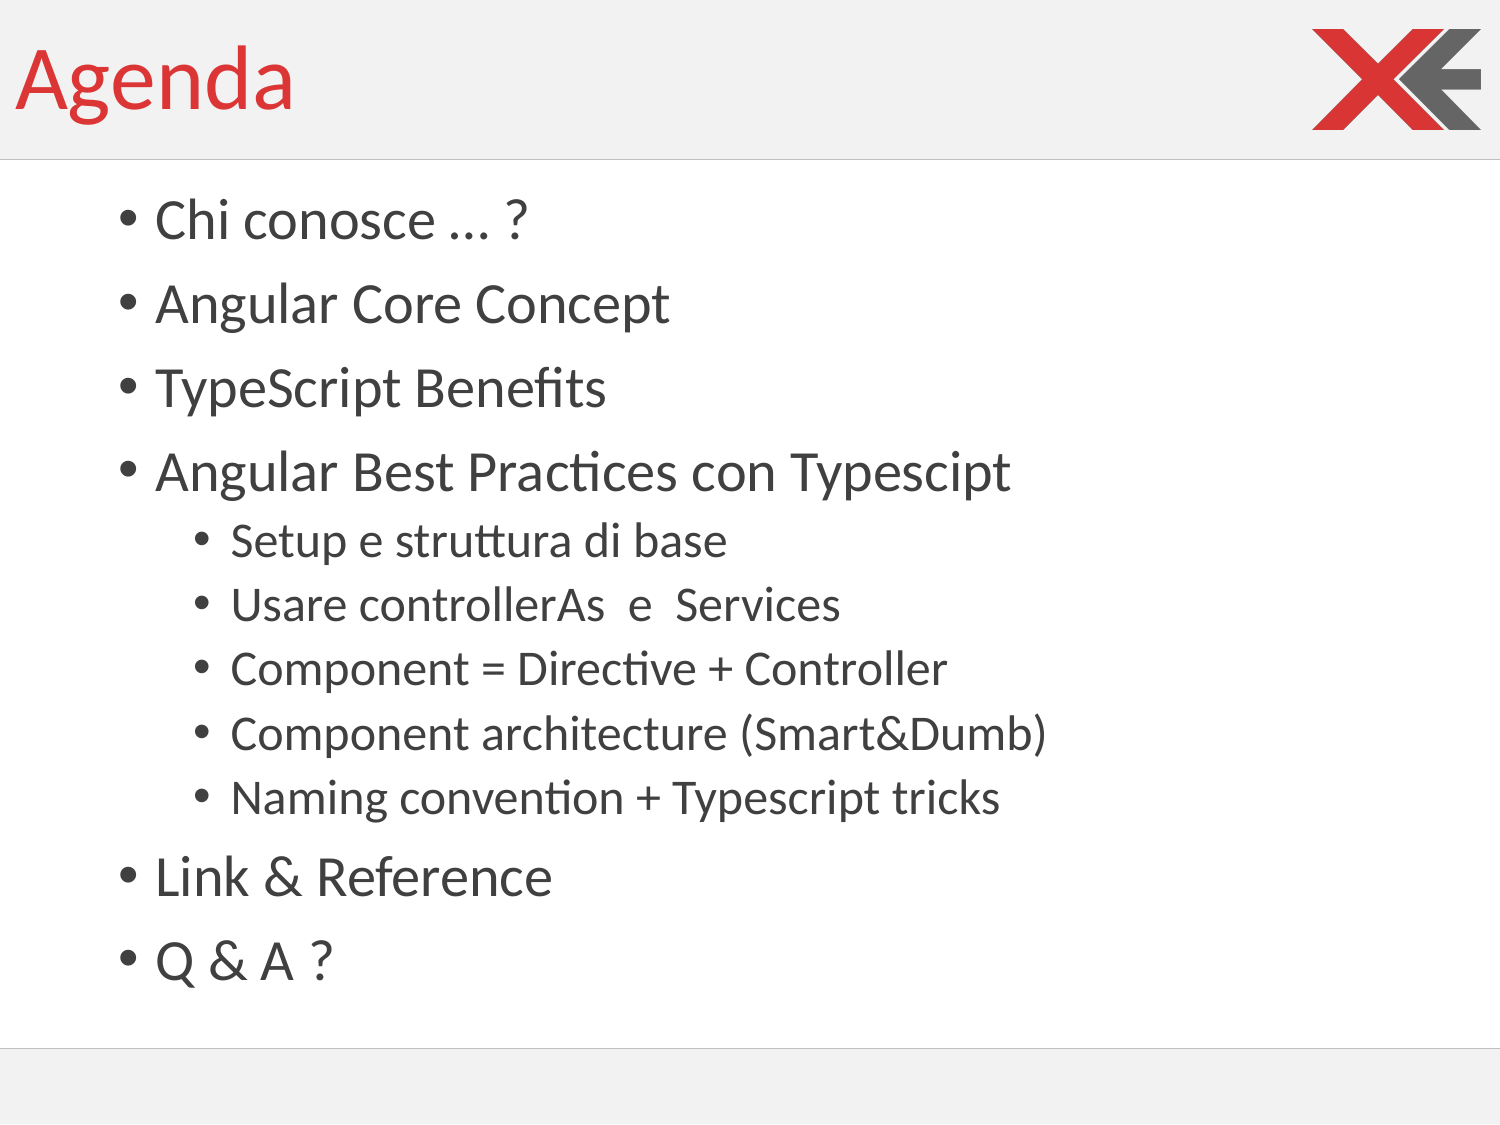

# Agenda
Chi conosce … ?
Angular Core Concept
TypeScript Benefits
Angular Best Practices con Typescipt
Setup e struttura di base
Usare controllerAs  e  Services
Component = Directive + Controller
Component architecture (Smart&Dumb)
Naming convention + Typescript tricks
Link & Reference
Q & A ?